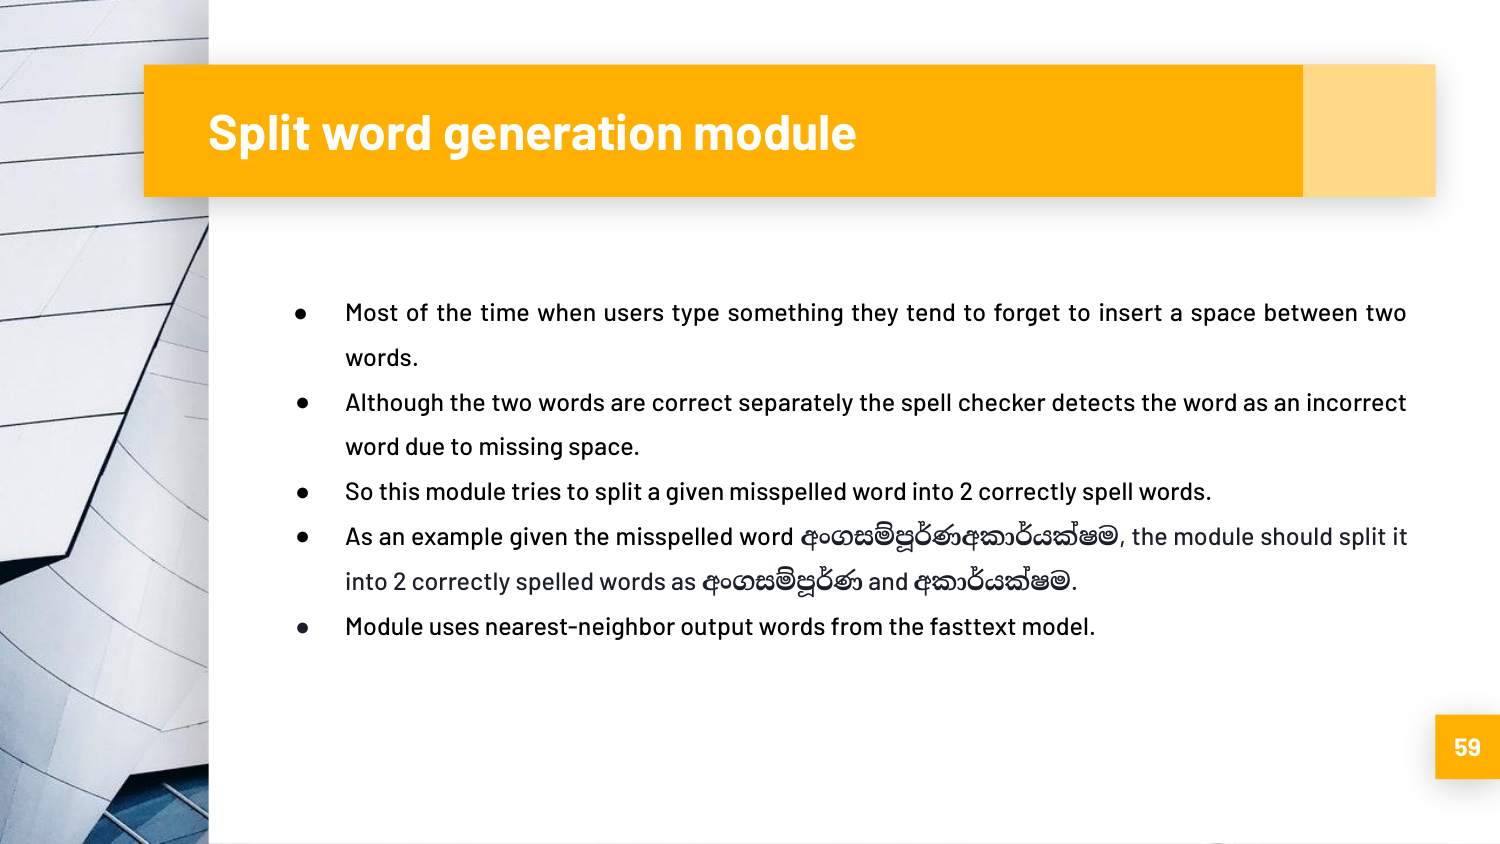

# Split word generation module

Most of the time when users type something they tend to forget to insert a space between two words.
Although the two words are correct separately the spell checker detects the word as an incorrect word due to missing space.
So this module tries to split a given misspelled word into 2 correctly spell words.
As an example given the misspelled word අංගසම්පූර්ණඅකාර්යක්ෂම, the module should split it into 2 correctly spelled words as අංගසම්පූර්ණ and අකාර්යක්ෂම.
Module uses nearest-neighbor output words from the fasttext model.

59